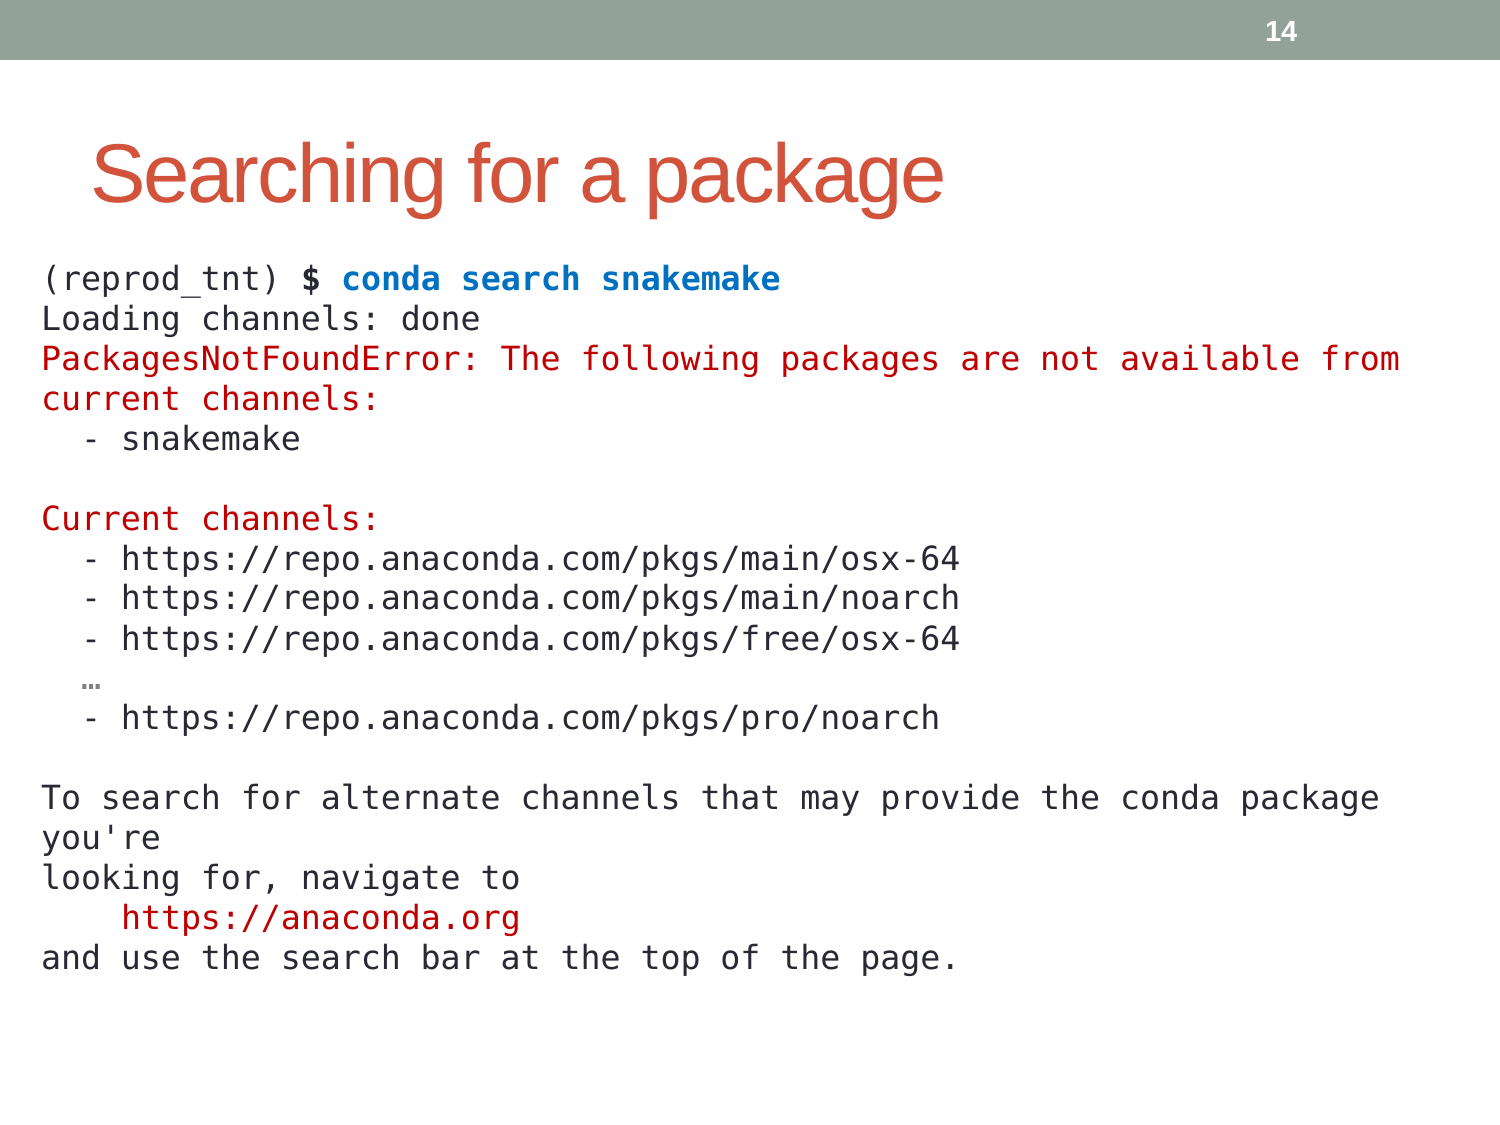

14
# Searching for a package
(reprod_tnt) $ conda search snakemake
Loading channels: done
PackagesNotFoundError: The following packages are not available from current channels:
  - snakemake

Current channels:
  - https://repo.anaconda.com/pkgs/main/osx-64
  - https://repo.anaconda.com/pkgs/main/noarch
  - https://repo.anaconda.com/pkgs/free/osx-64
  …
  - https://repo.anaconda.com/pkgs/pro/noarch
To search for alternate channels that may provide the conda package you're
looking for, navigate to
    https://anaconda.org
and use the search bar at the top of the page.